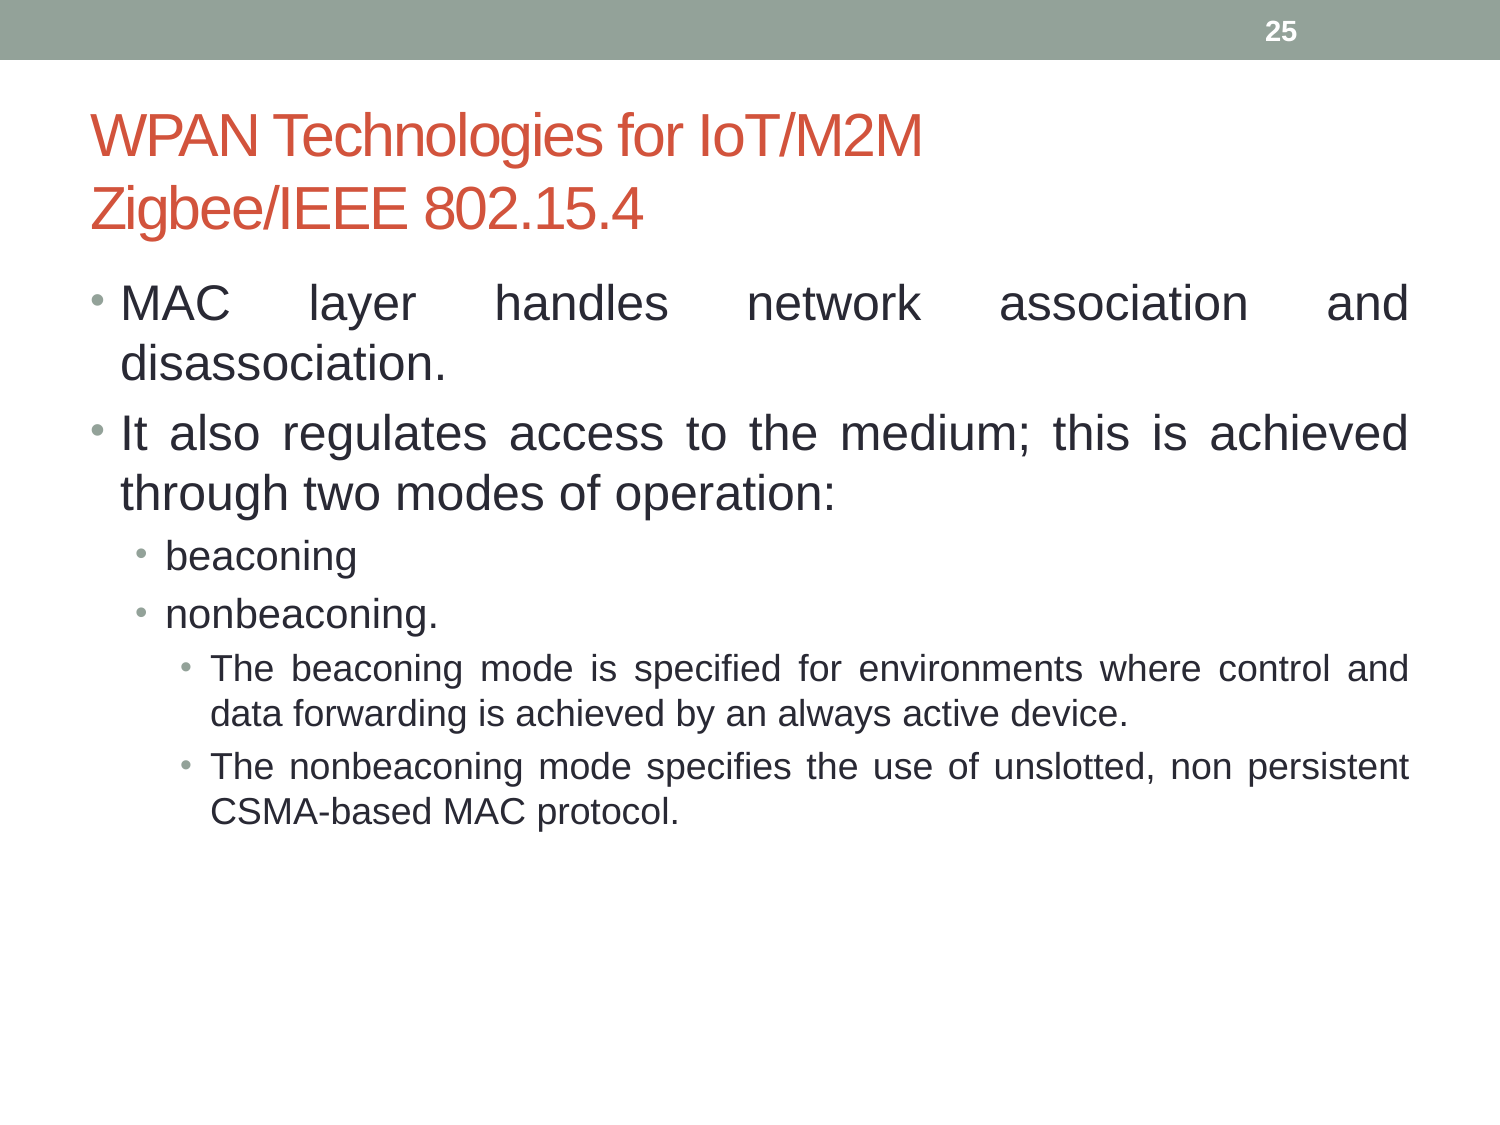

25
# WPAN Technologies for IoT/M2M Zigbee/IEEE 802.15.4
MAC layer handles network association and disassociation.
It also regulates access to the medium; this is achieved through two modes of operation:
beaconing
nonbeaconing.
The beaconing mode is specified for environments where control and data forwarding is achieved by an always active device.
The nonbeaconing mode specifies the use of unslotted, non persistent CSMA-based MAC protocol.